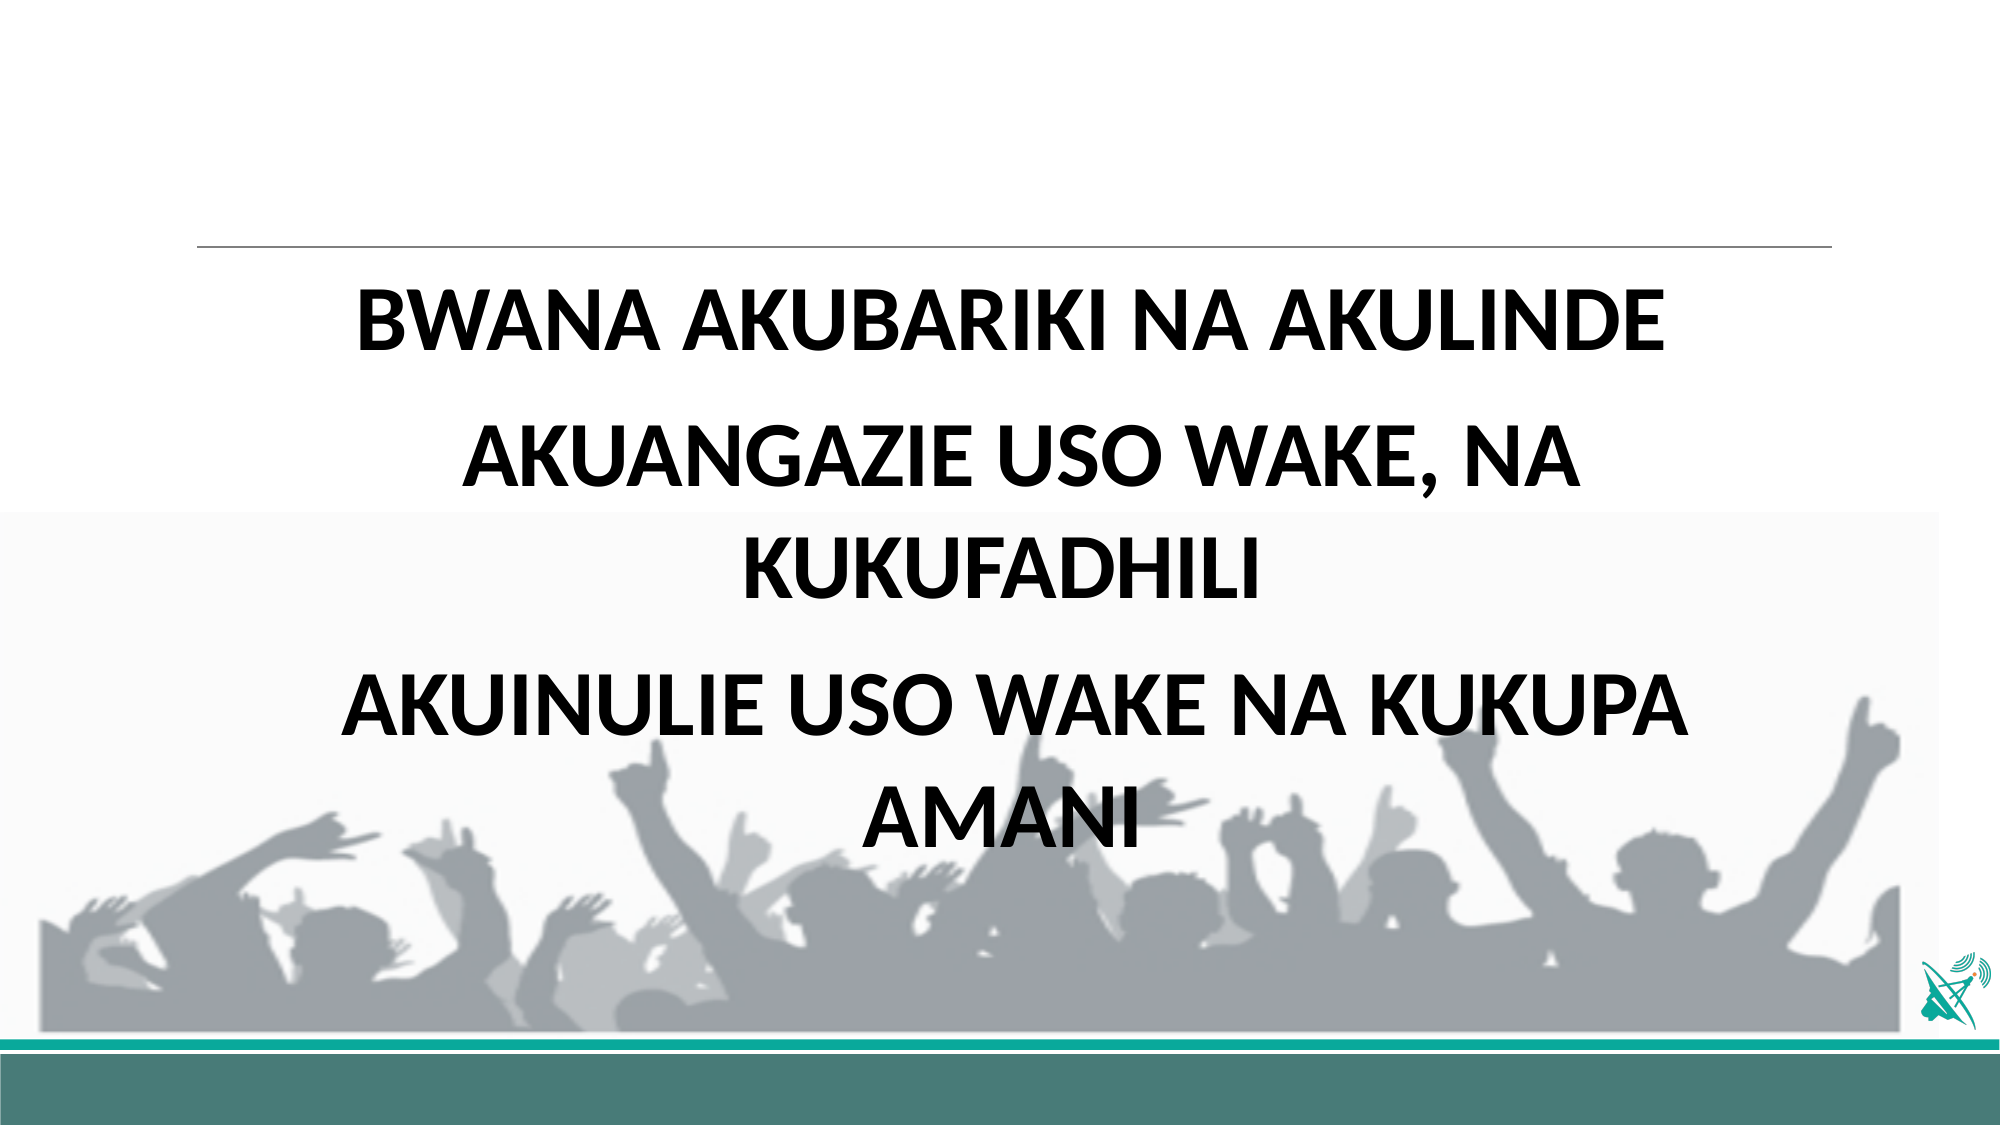

BWANA AKUBARIKI NA AKULINDE
 AKUANGAZIE USO WAKE, NA KUKUFADHILI
AKUINULIE USO WAKE NA KUKUPA AMANI